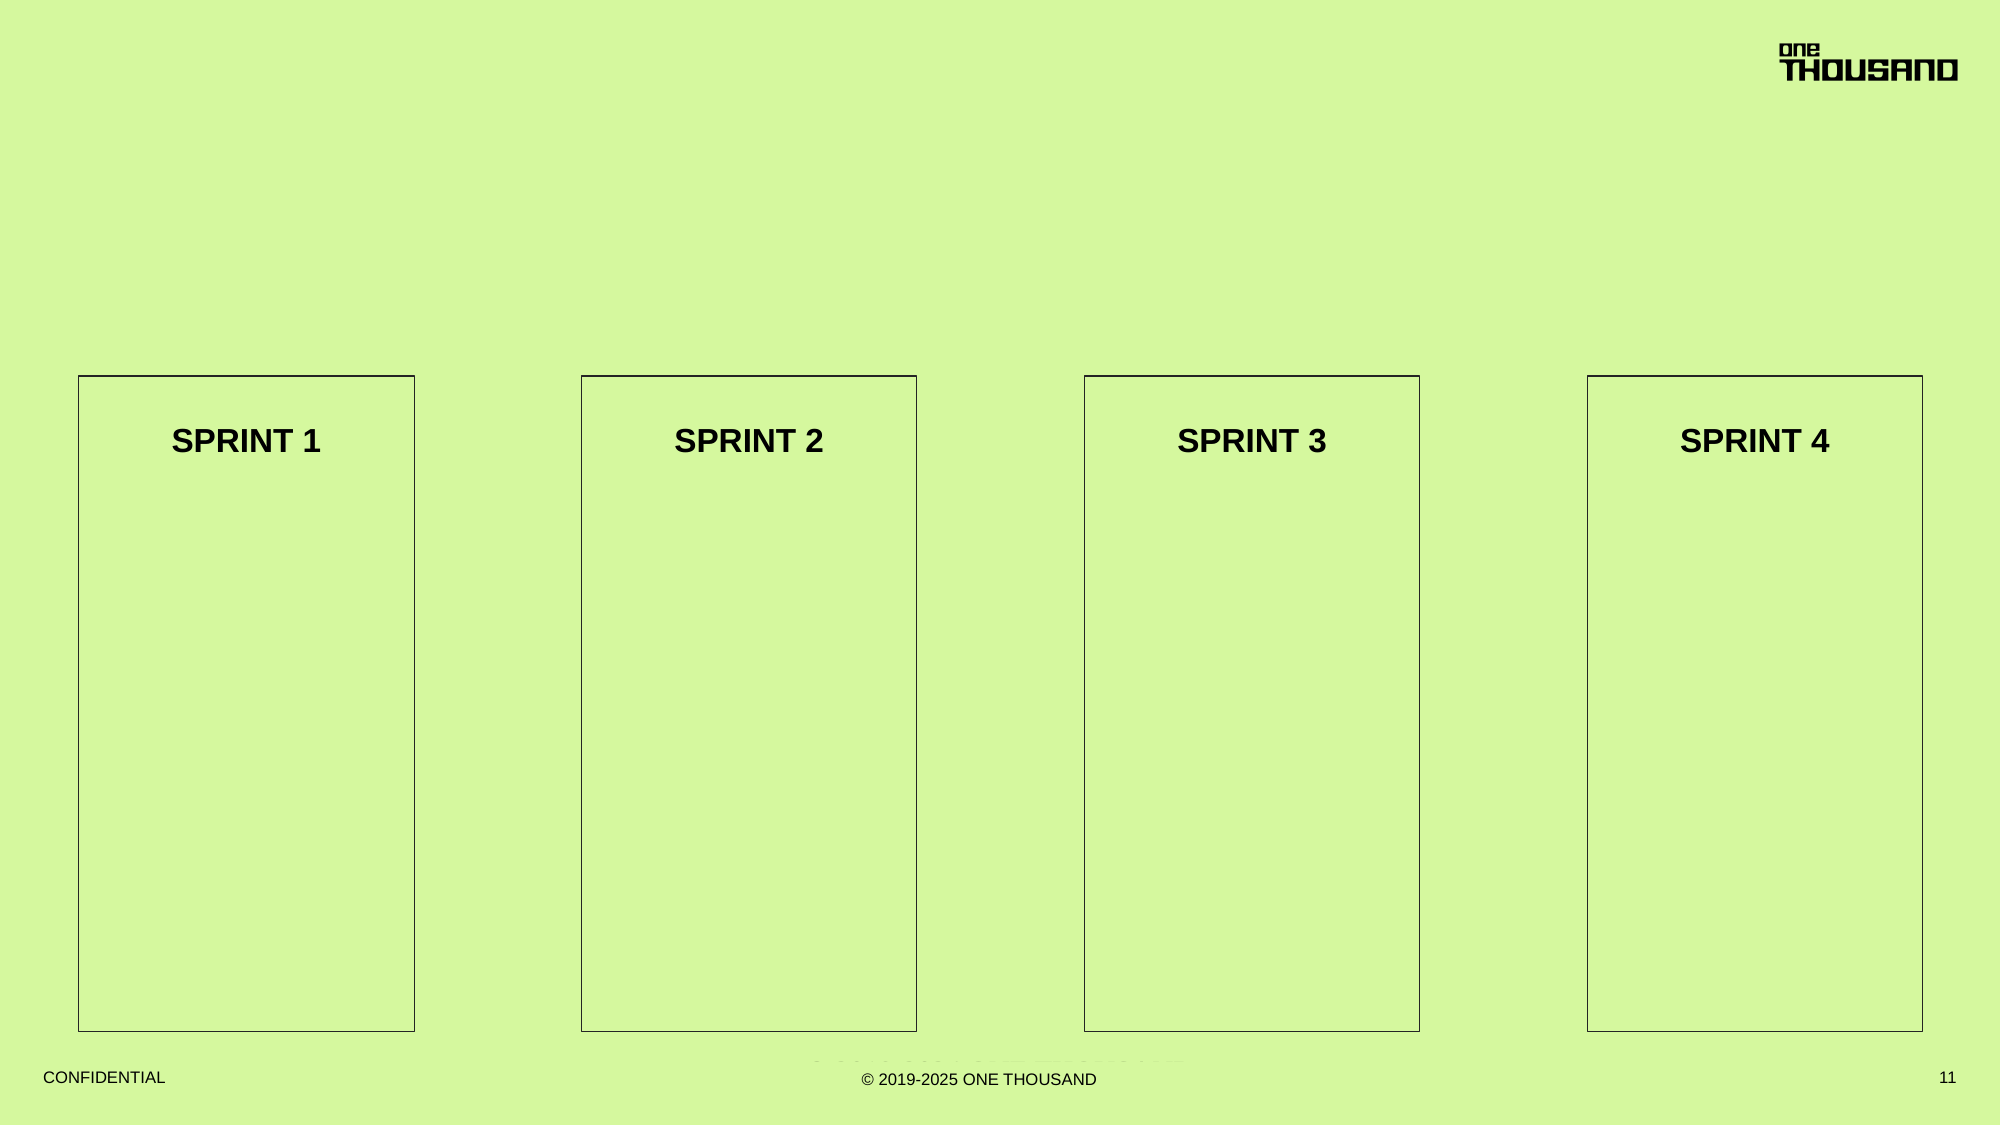

#
Sprint 4
Sprint 1
Sprint 2
Sprint 3

© 2019-2024 ONE THOUSAND
11
© 2019-2025 ONE THOUSAND